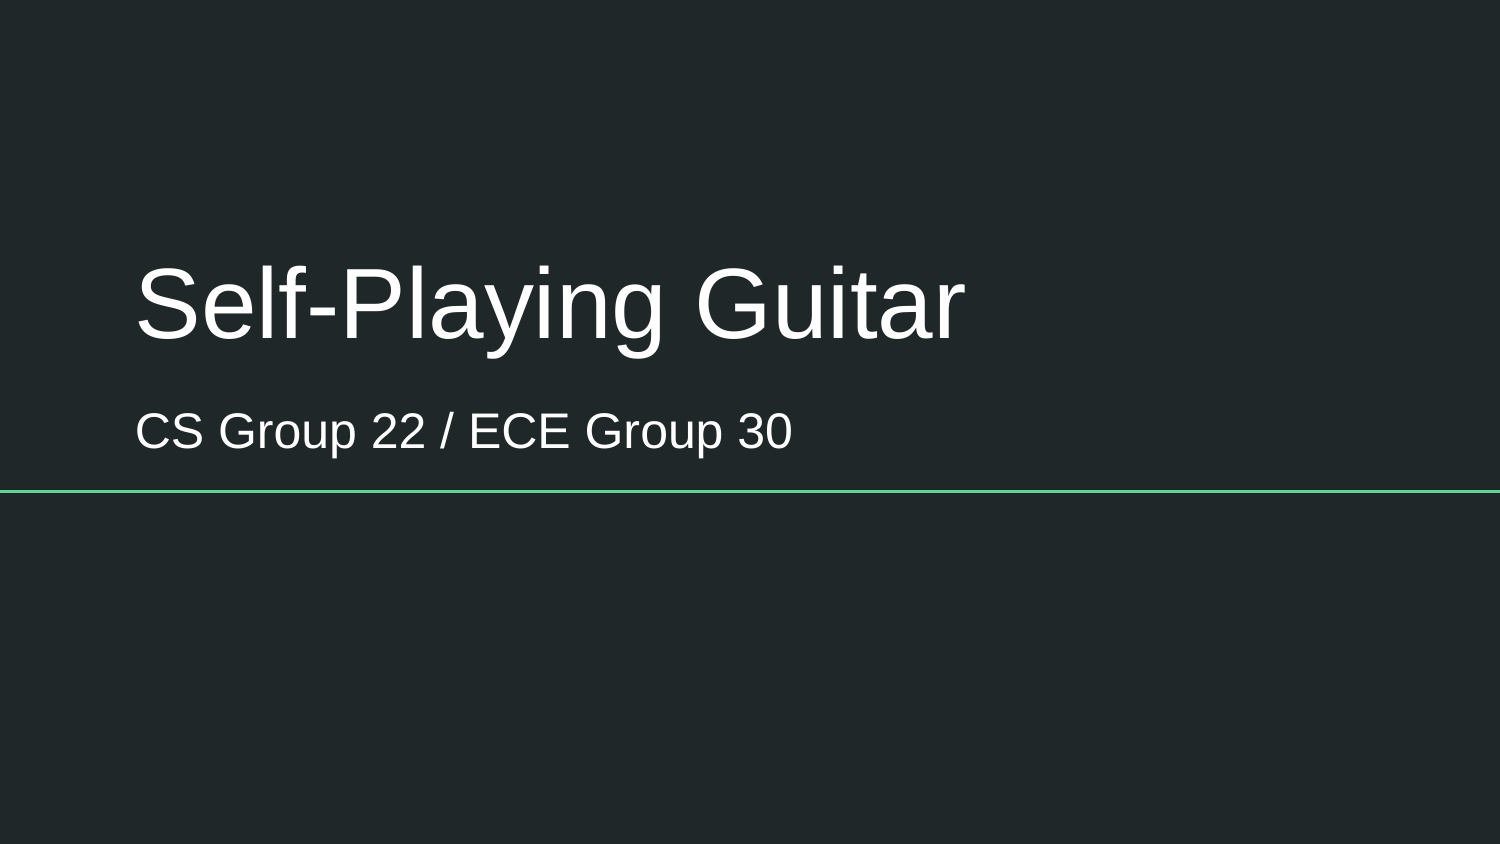

# Self-Playing Guitar
CS Group 22 / ECE Group 30